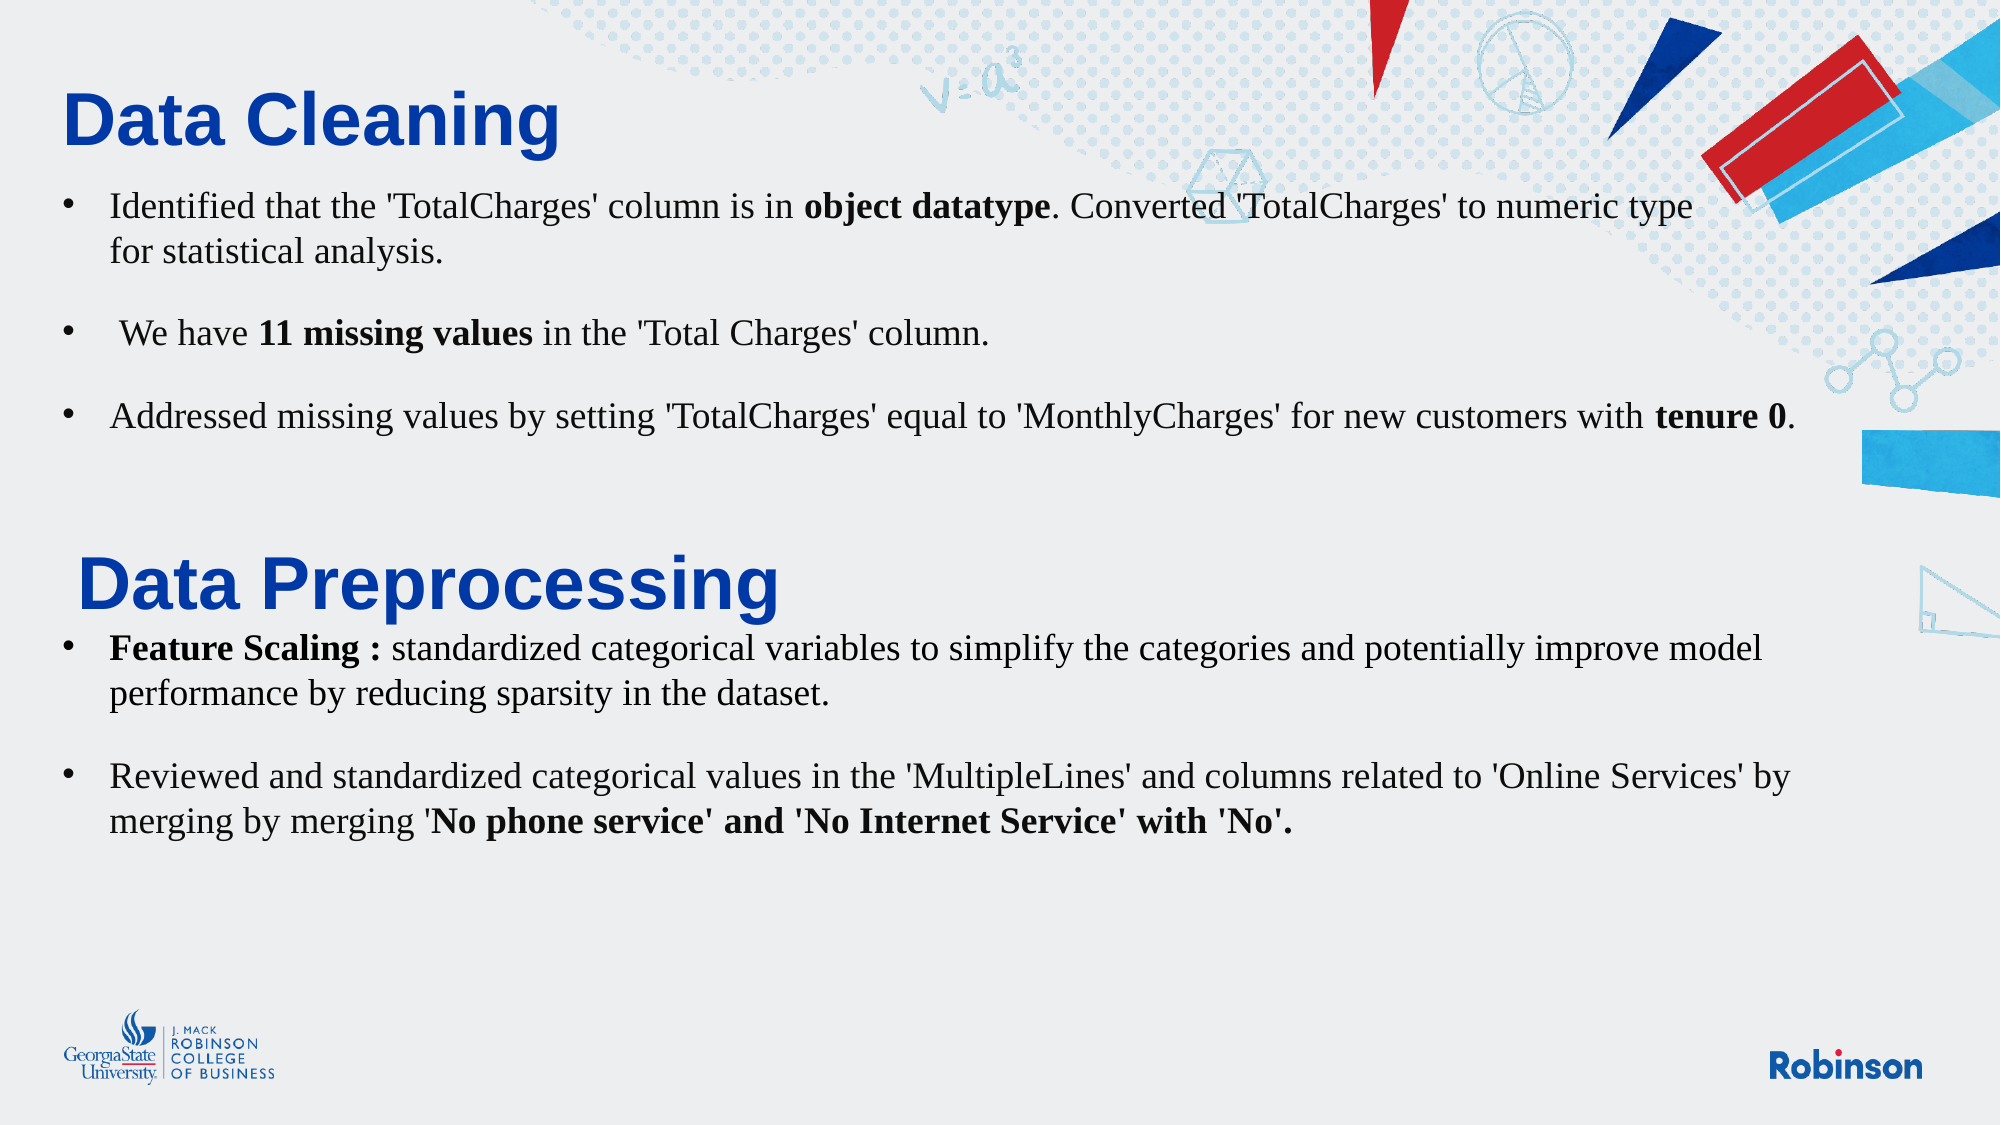

# Data Cleaning
Identified that the 'TotalCharges' column is in object datatype. Converted 'TotalCharges' to numeric type for statistical analysis.
 We have 11 missing values in the 'Total Charges' column.
Addressed missing values by setting 'TotalCharges' equal to 'MonthlyCharges' for new customers with tenure 0.

Feature Scaling : standardized categorical variables to simplify the categories and potentially improve model performance by reducing sparsity in the dataset.
Reviewed and standardized categorical values in the 'MultipleLines' and columns related to 'Online Services' by merging by merging 'No phone service' and 'No Internet Service' with 'No'.

Data Preprocessing